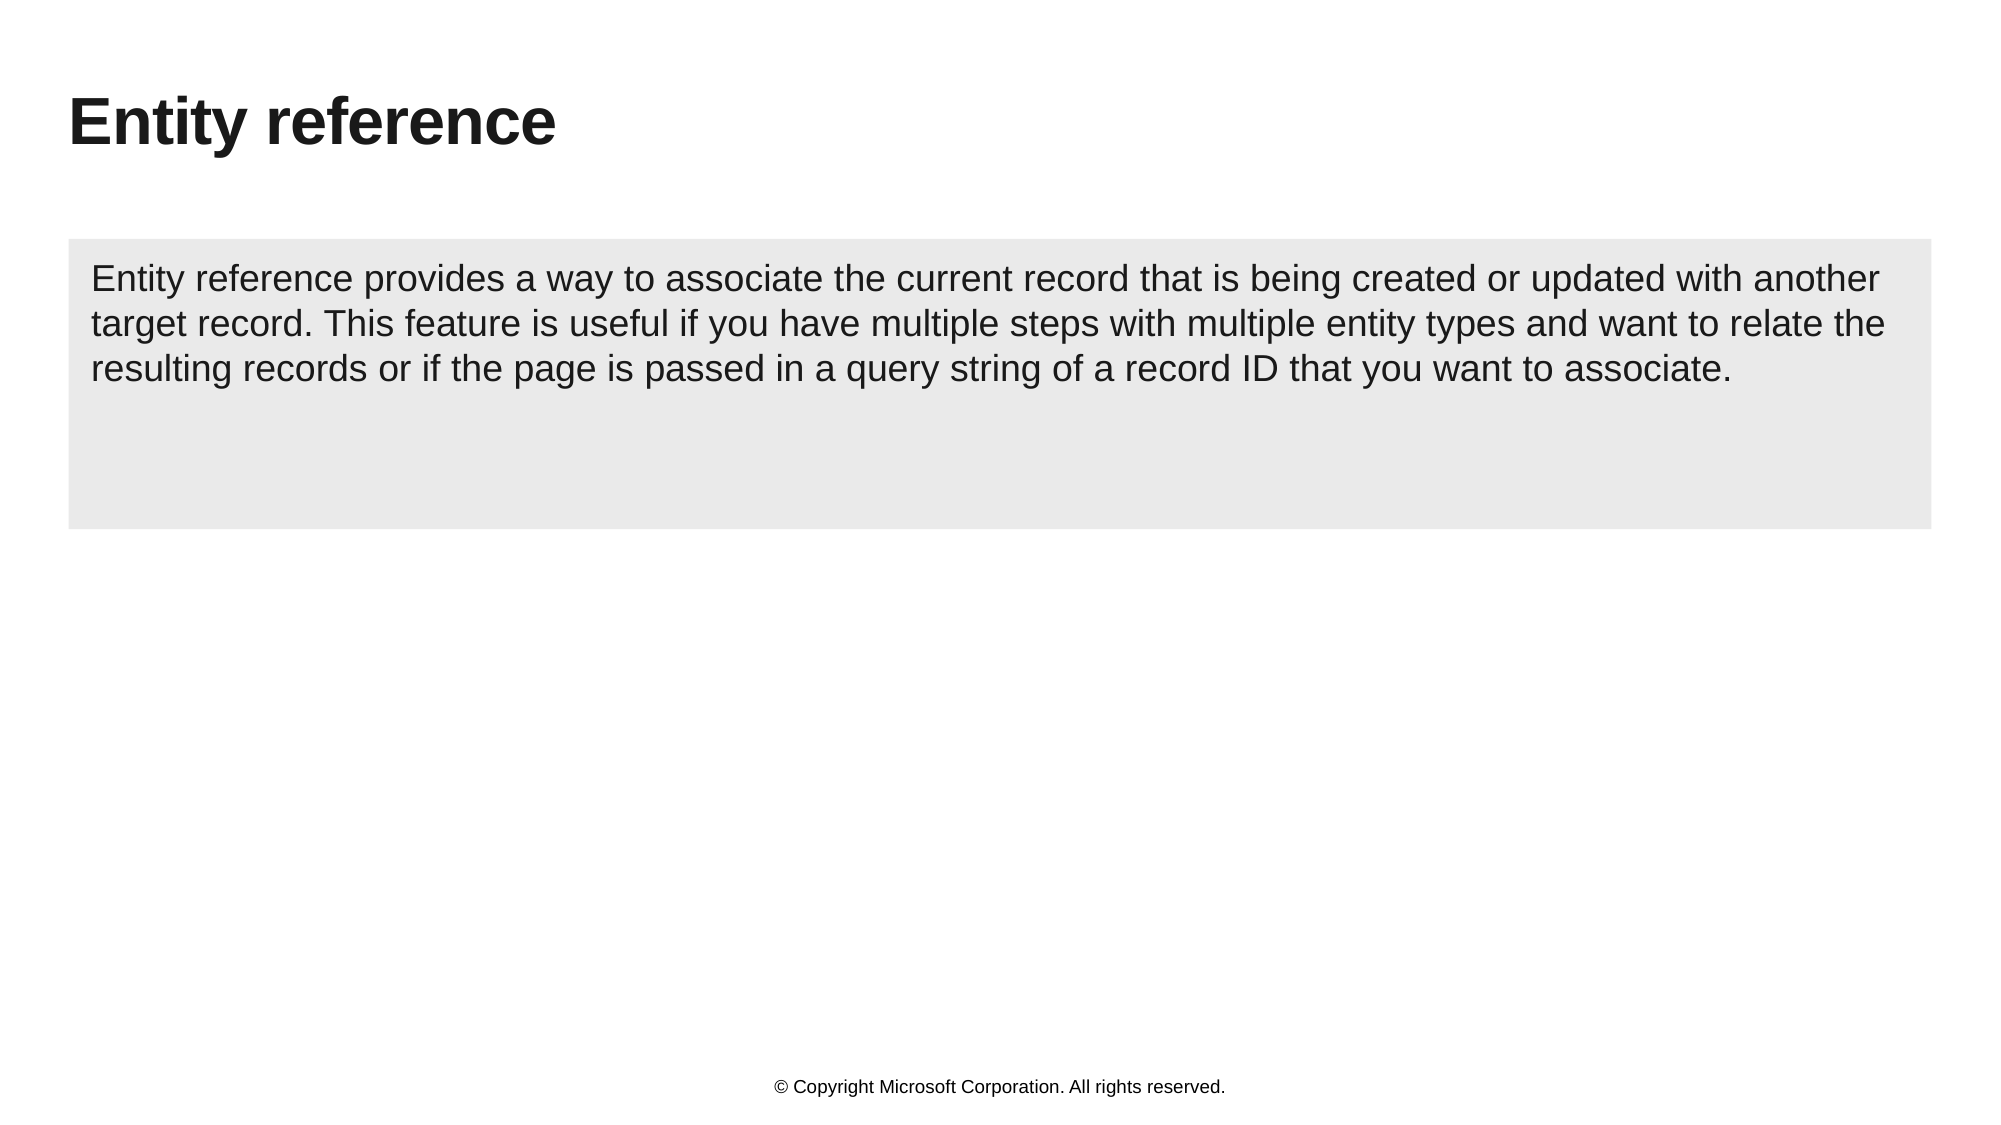

# Entity reference
Entity reference provides a way to associate the current record that is being created or updated with another target record. This feature is useful if you have multiple steps with multiple entity types and want to relate the resulting records or if the page is passed in a query string of a record ID that you want to associate.